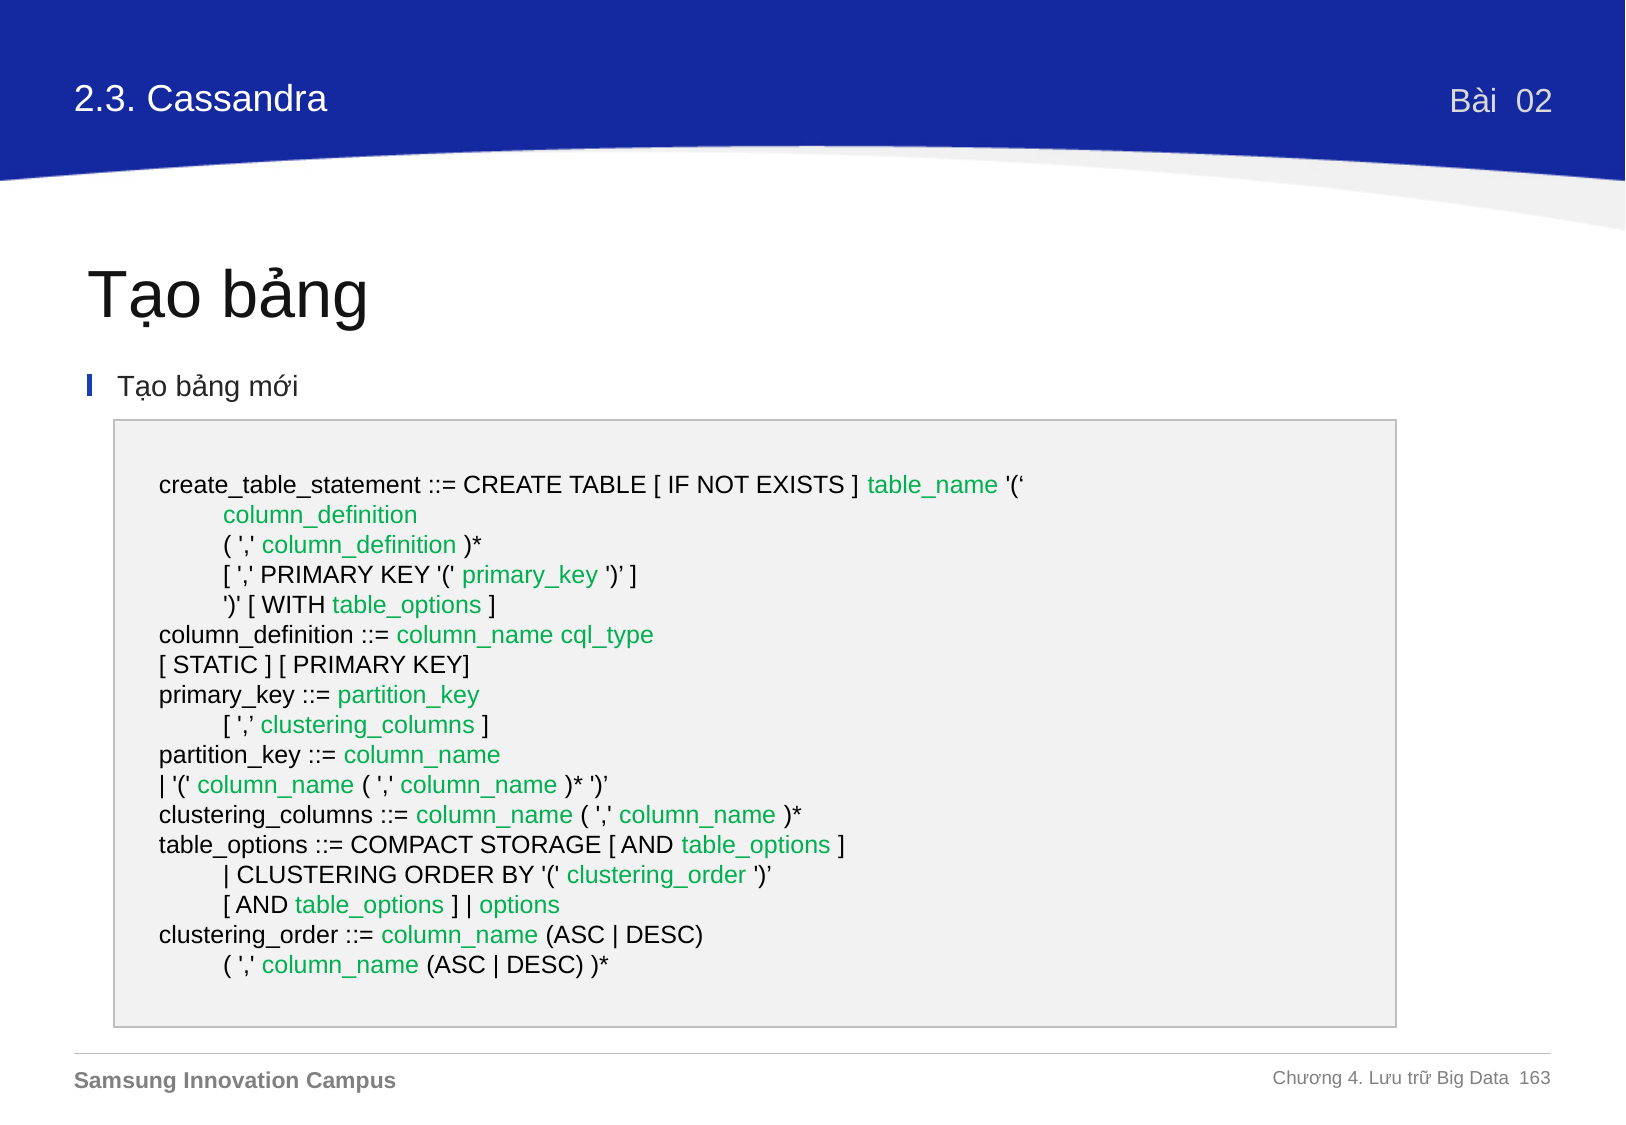

2.3. Cassandra
Bài  02

Tạo bảng
Tạo bảng mới

create_table_statement ::= CREATE TABLE [ IF NOT EXISTS ] table_name '(‘
	column_definition
 	( ',' column_definition )*
	[ ',' PRIMARY KEY '(' primary_key ')’ ]
	')' [ WITH table_options ]
column_definition ::= column_name cql_type
[ STATIC ] [ PRIMARY KEY]
primary_key ::= partition_key
	[ ',’ clustering_columns ]
partition_key ::= column_name
| '(' column_name ( ',' column_name )* ')’
clustering_columns ::= column_name ( ',' column_name )*
table_options ::= COMPACT STORAGE [ AND table_options ]
	| CLUSTERING ORDER BY '(' clustering_order ')’
	[ AND table_options ] | options
clustering_order ::= column_name (ASC | DESC)
	( ',' column_name (ASC | DESC) )*